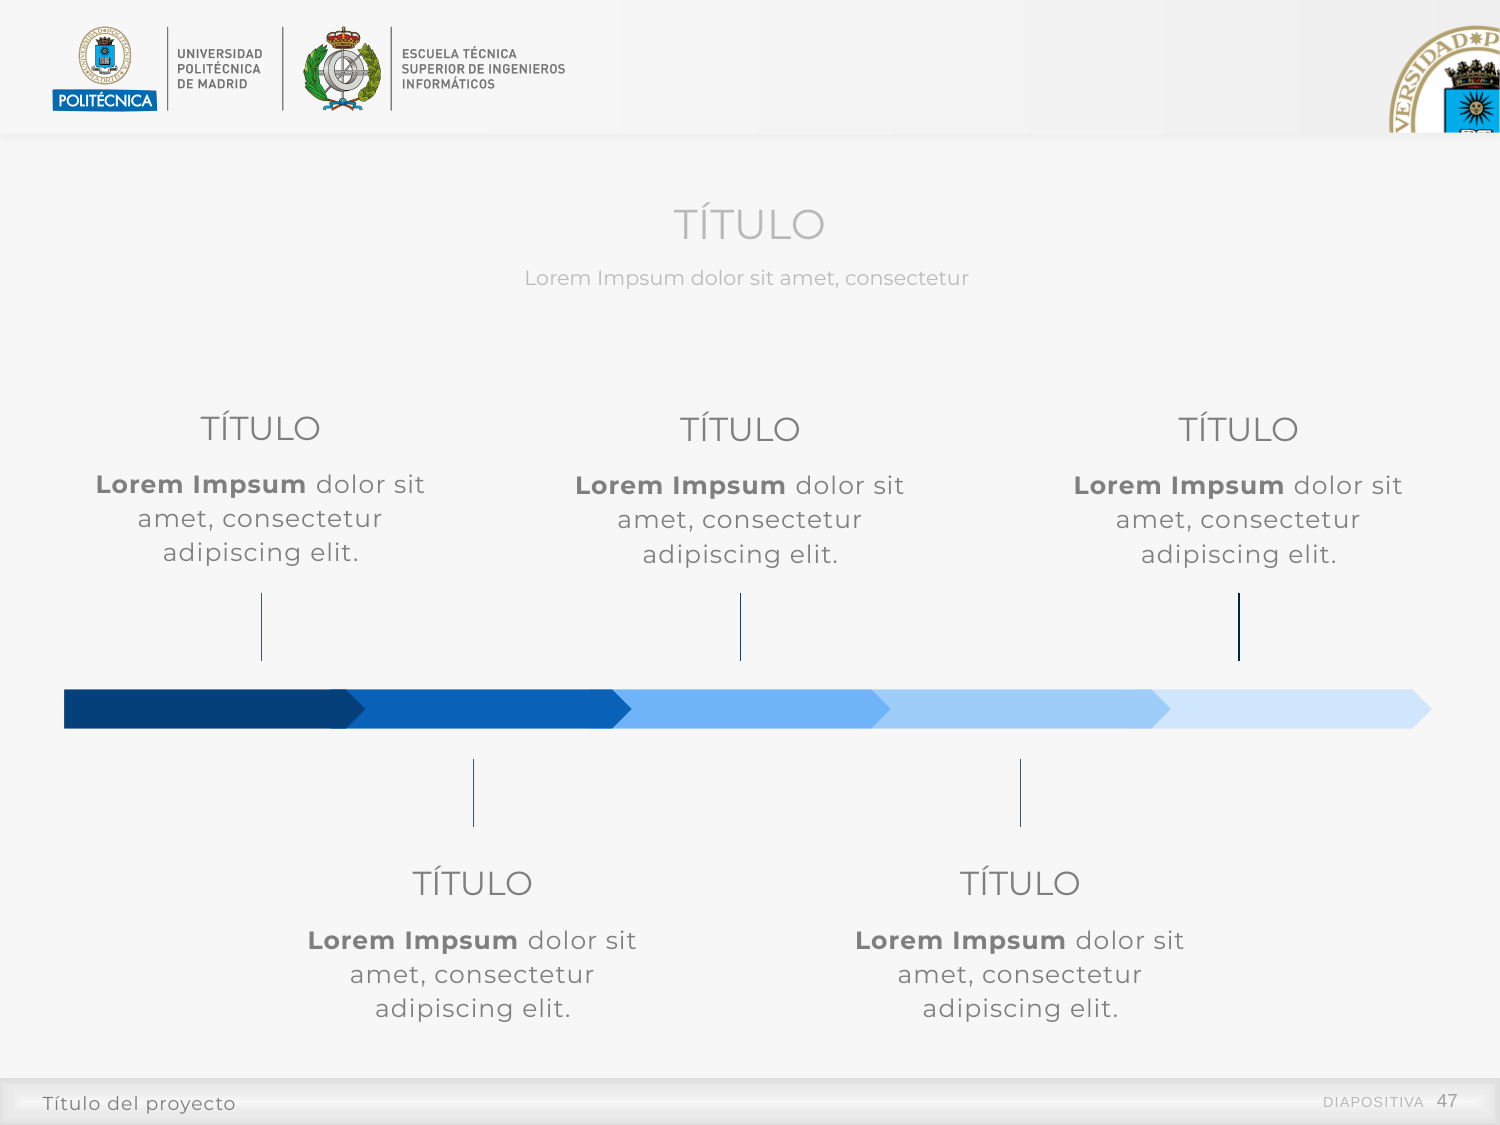

TÍTULO
Lorem Impsum dolor sit amet, consectetur
TÍTULO
TÍTULO
TÍTULO
Lorem Impsum dolor sit amet, consectetur adipiscing elit.
Lorem Impsum dolor sit amet, consectetur adipiscing elit.
Lorem Impsum dolor sit amet, consectetur adipiscing elit.
TÍTULO
TÍTULO
Lorem Impsum dolor sit amet, consectetur adipiscing elit.

Lorem Impsum dolor sit amet, consectetur adipiscing elit.
Título del proyecto